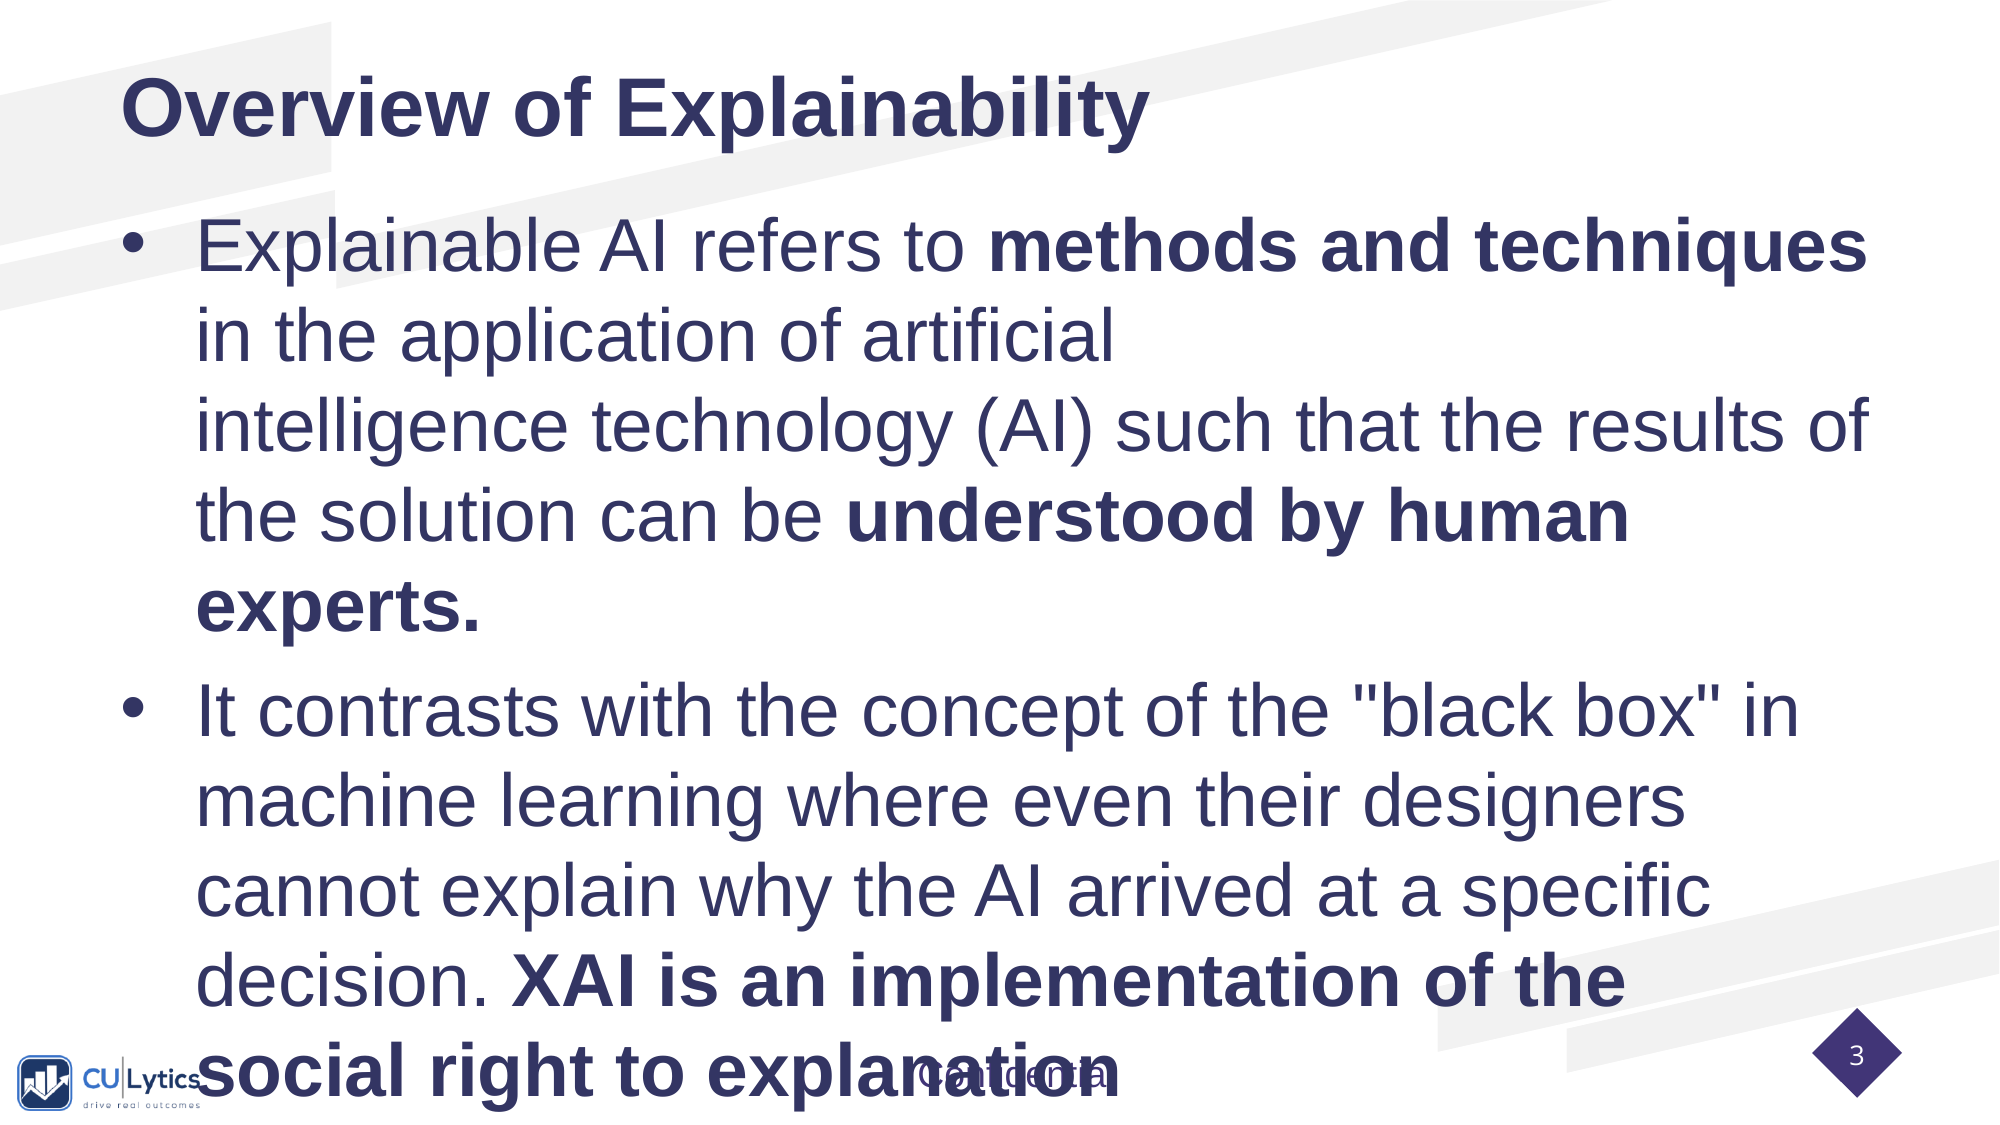

# Overview of Explainability
Explainable AI refers to methods and techniques in the application of artificial intelligence technology (AI) such that the results of the solution can be understood by human experts.
It contrasts with the concept of the "black box" in machine learning where even their designers cannot explain why the AI arrived at a specific decision. XAI is an implementation of the social right to explanation

3